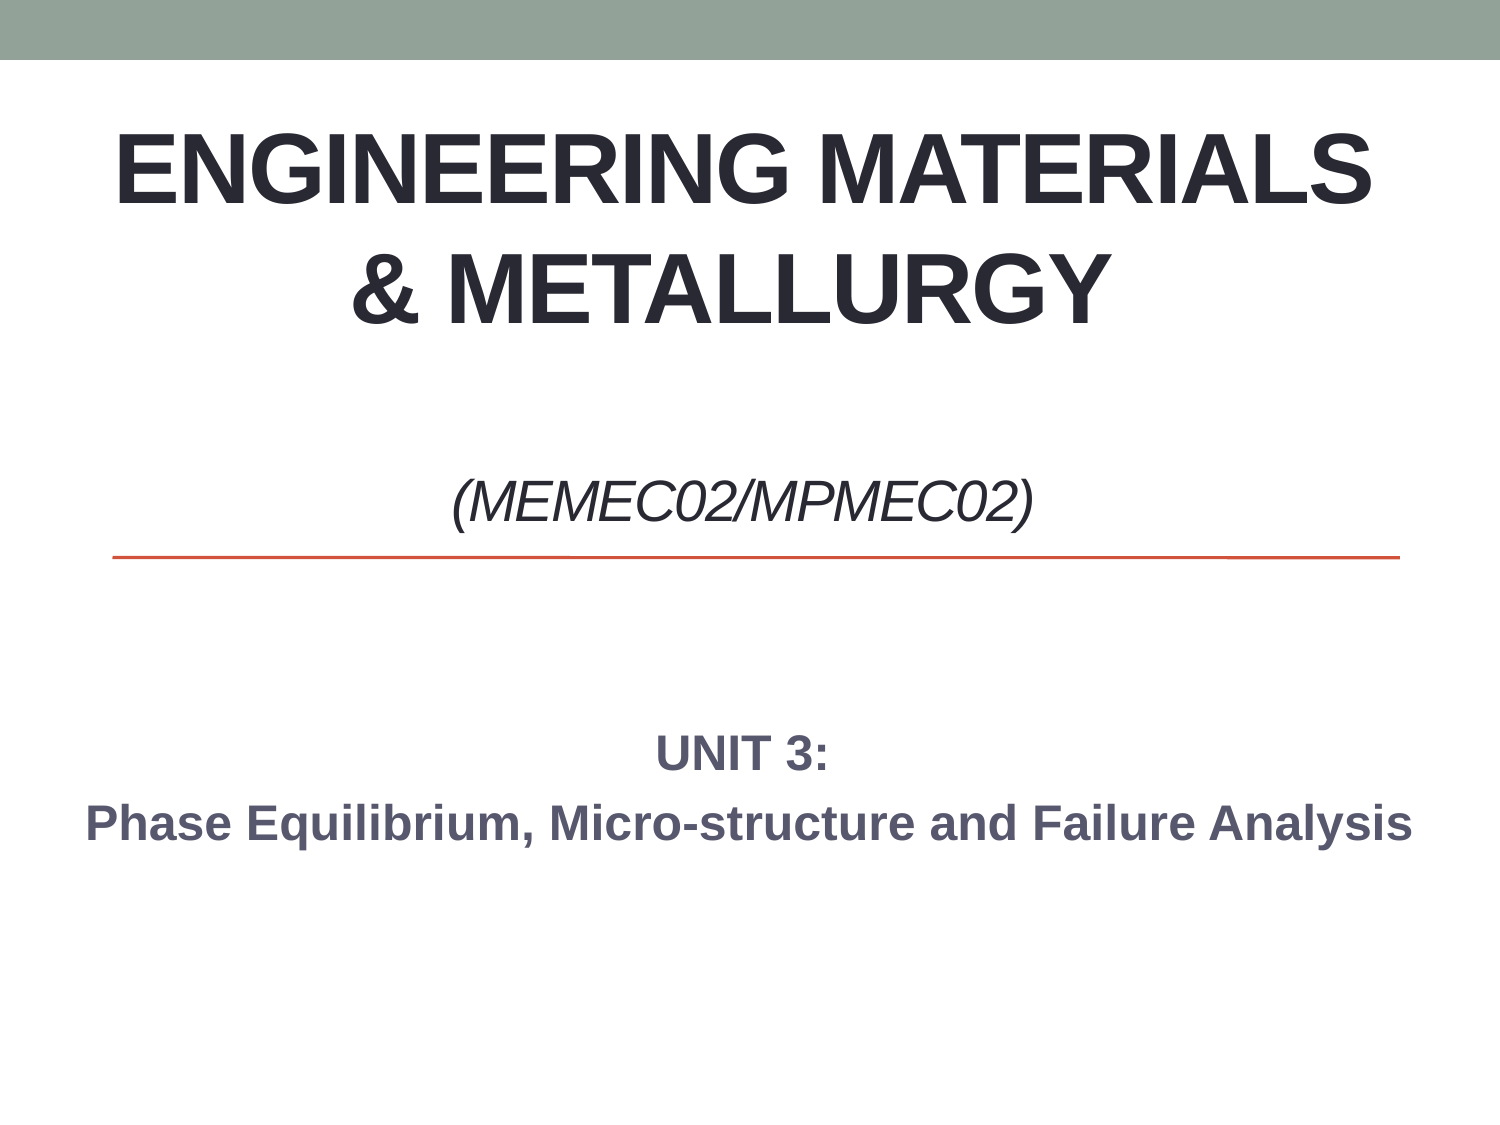

# Engineering Materials & Metallurgy (MEMEC02/MPMEC02)
UNIT 3:
Phase Equilibrium, Micro-structure and Failure Analysis